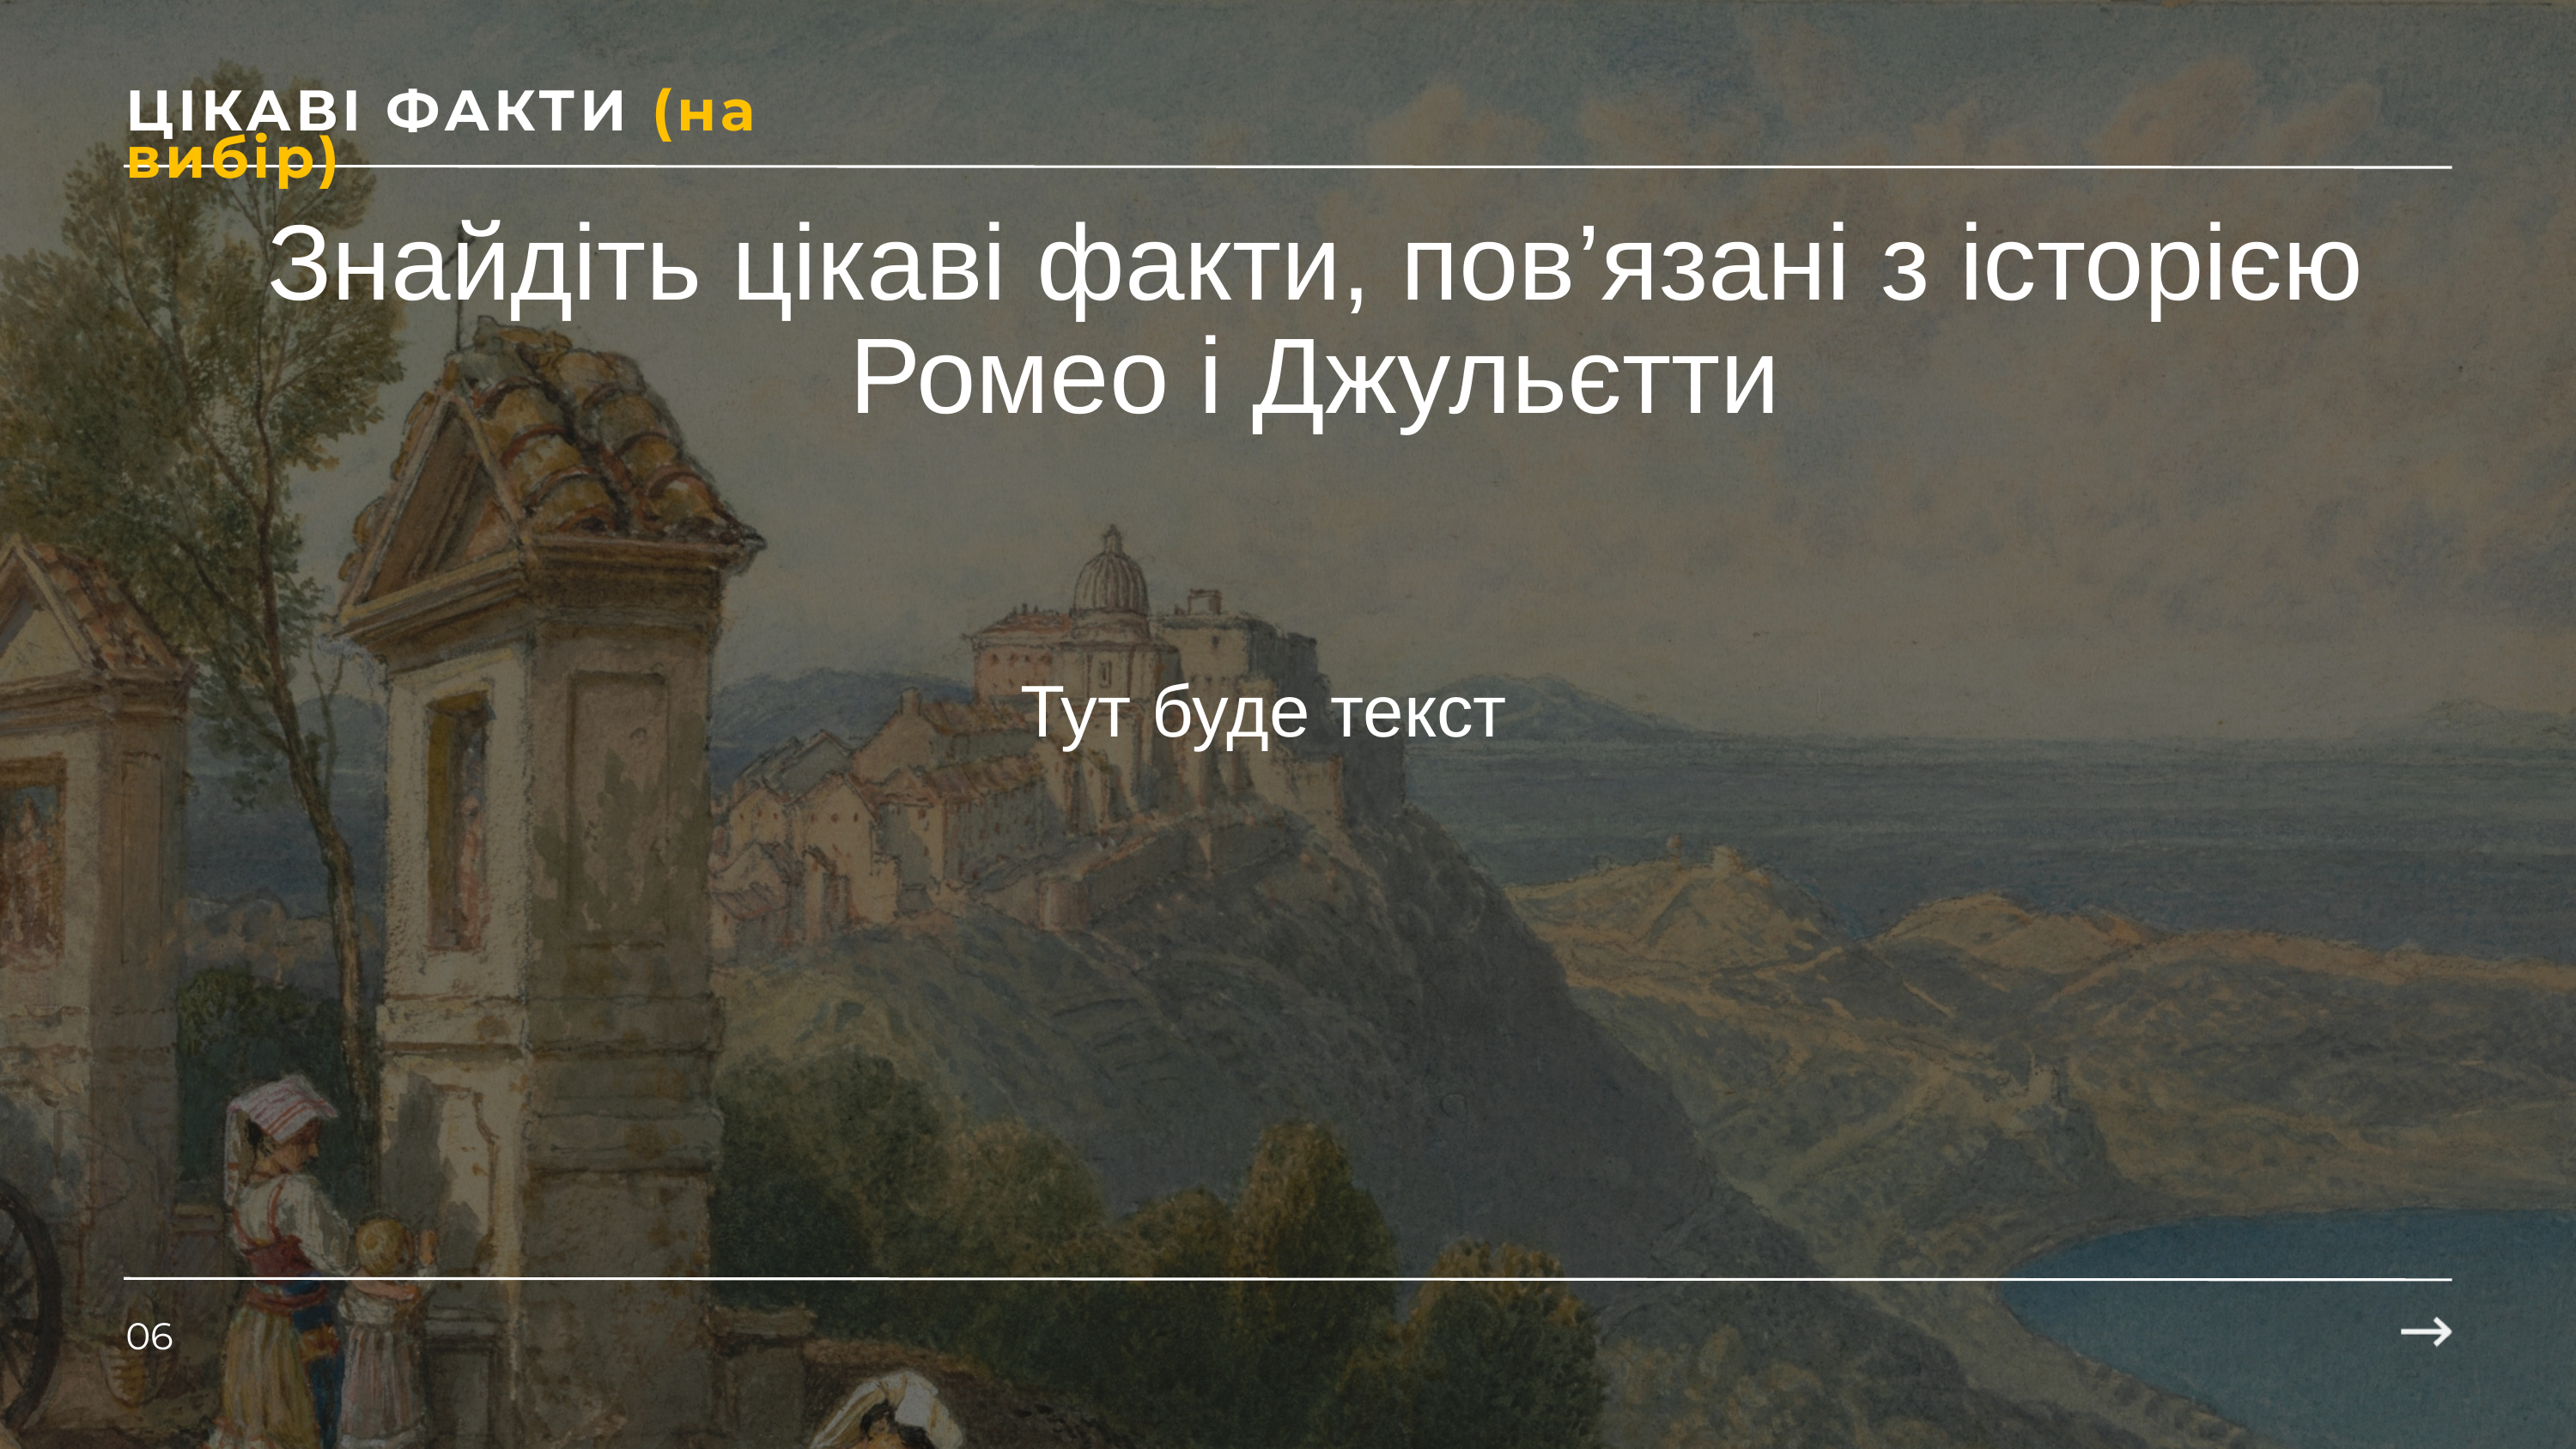

ЦІКАВІ ФАКТИ (на вибір)

Знайдіть цікаві факти, пов’язані з історією Ромео і Джульєтти
Тут буде текст

06